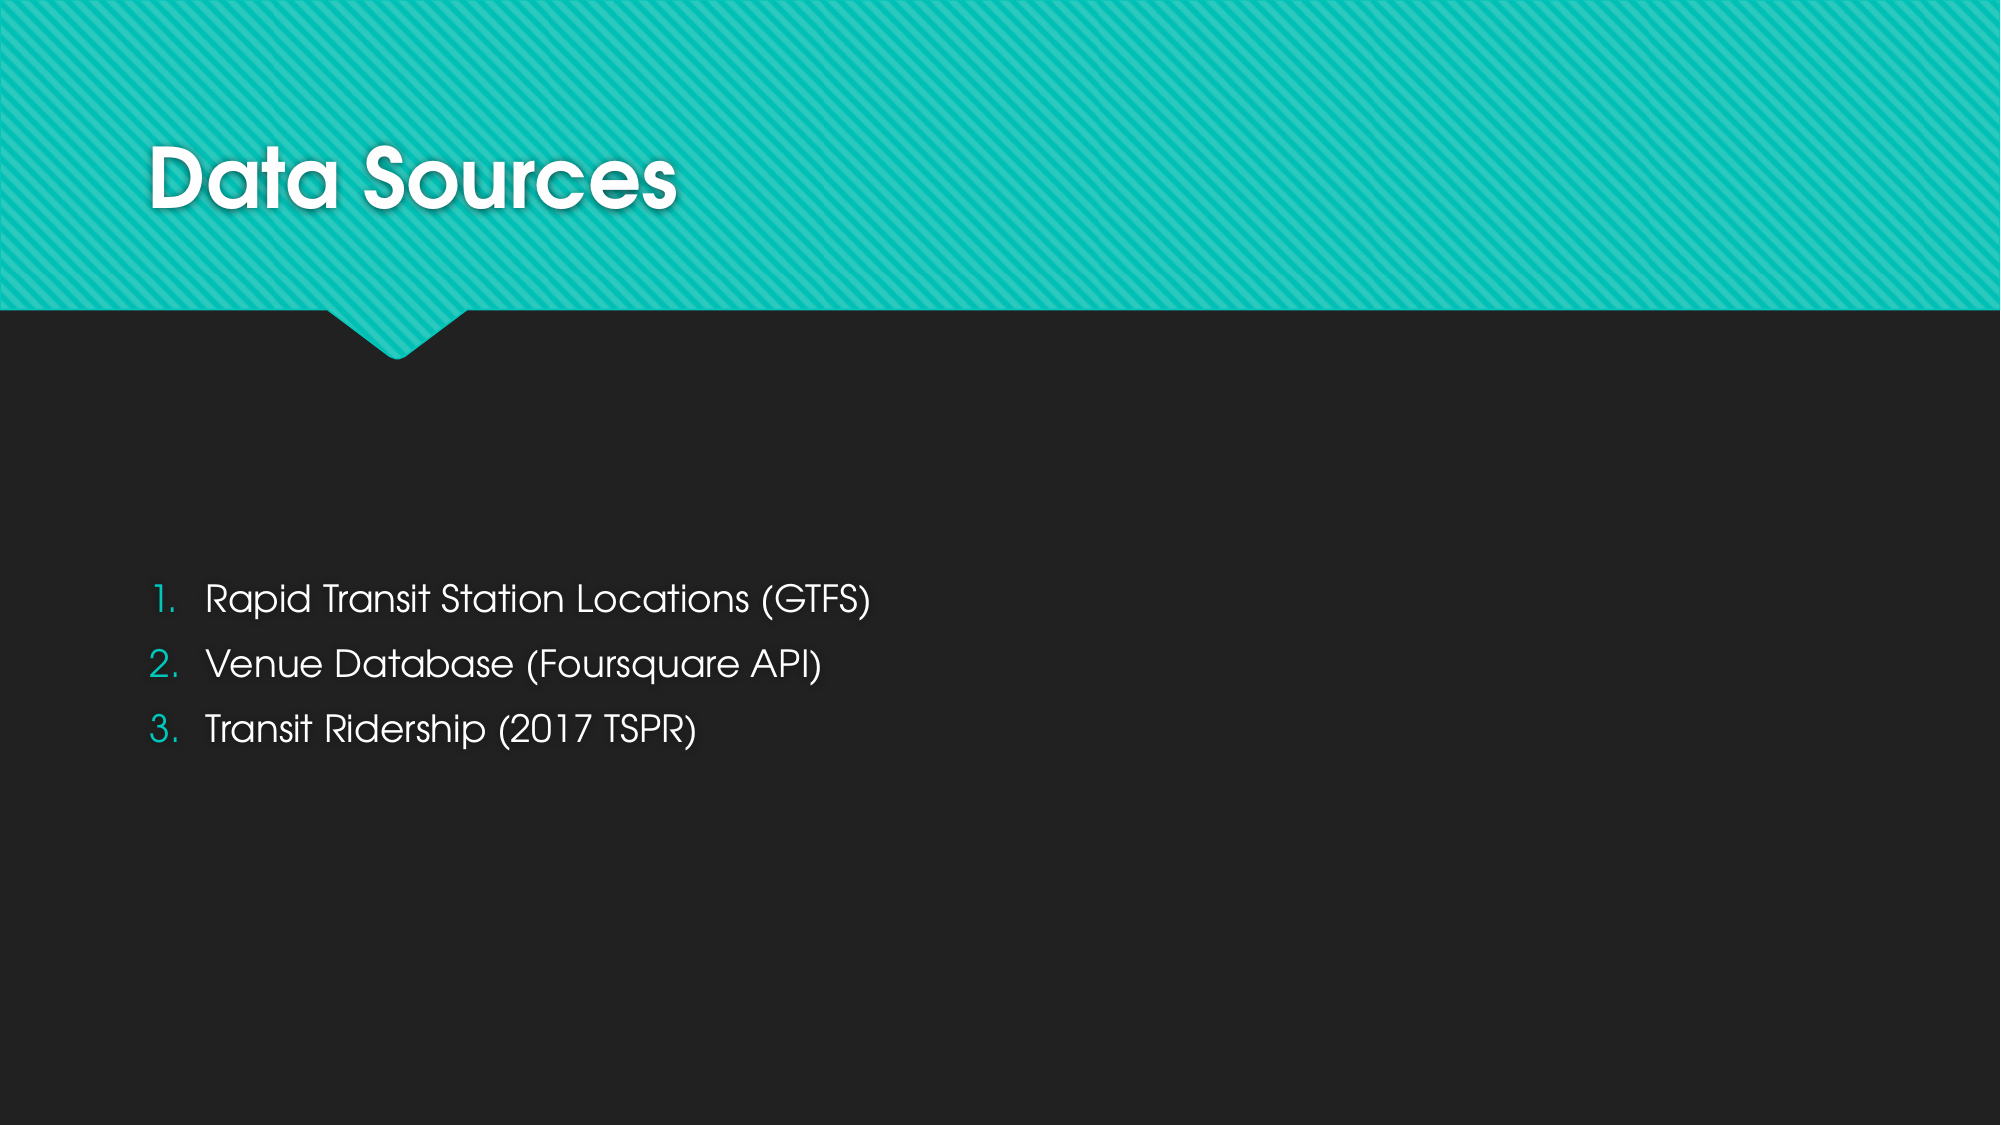

# Data Sources
Rapid Transit Station Locations (GTFS)
Venue Database (Foursquare API)
Transit Ridership (2017 TSPR)